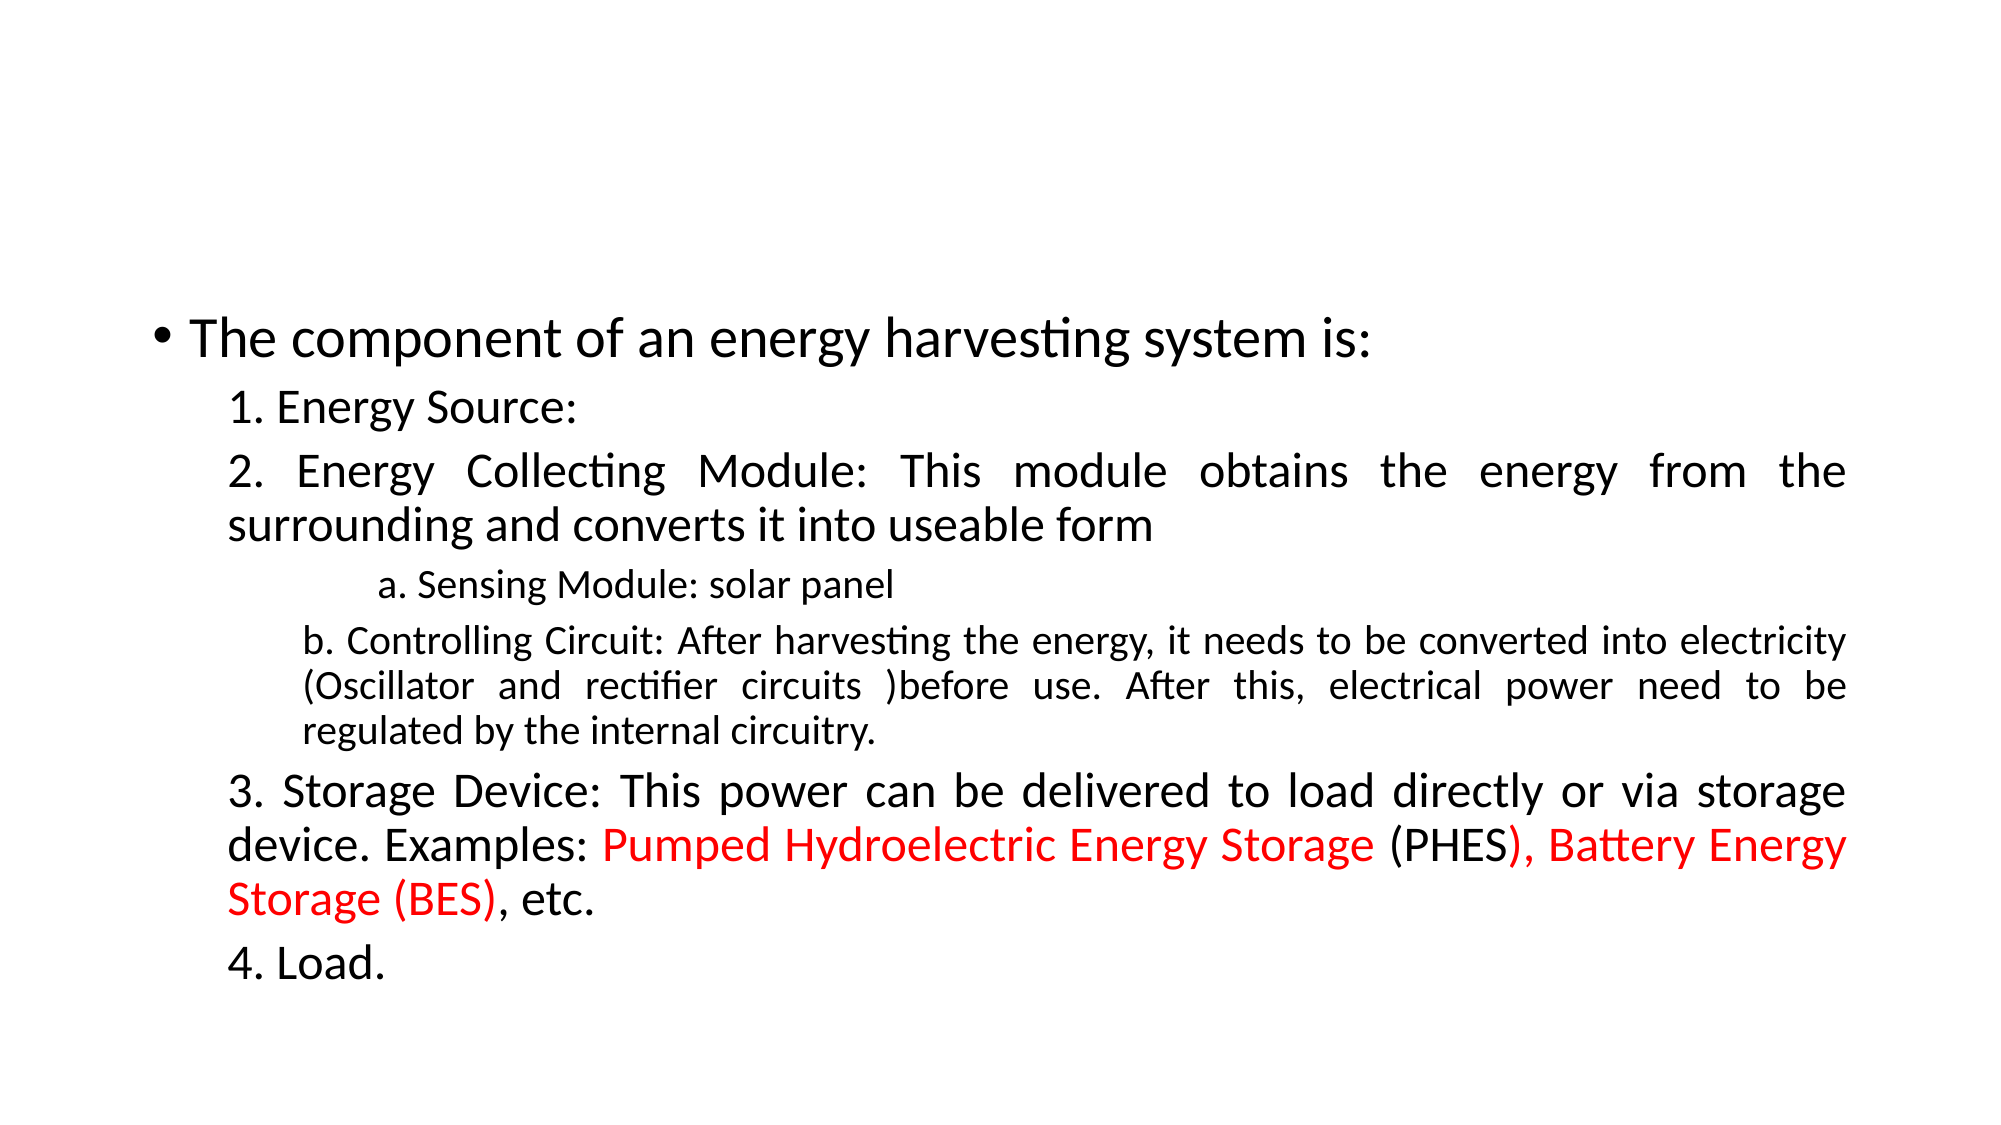

#
The component of an energy harvesting system is:
1. Energy Source:
2. Energy Collecting Module: This module obtains the energy from the surrounding and converts it into useable form
	a. Sensing Module: solar panel
b. Controlling Circuit: After harvesting the energy, it needs to be converted into electricity (Oscillator and rectifier circuits )before use. After this, electrical power need to be regulated by the internal circuitry.
3. Storage Device: This power can be delivered to load directly or via storage device. Examples: Pumped Hydroelectric Energy Storage (PHES), Battery Energy Storage (BES), etc.
4. Load.